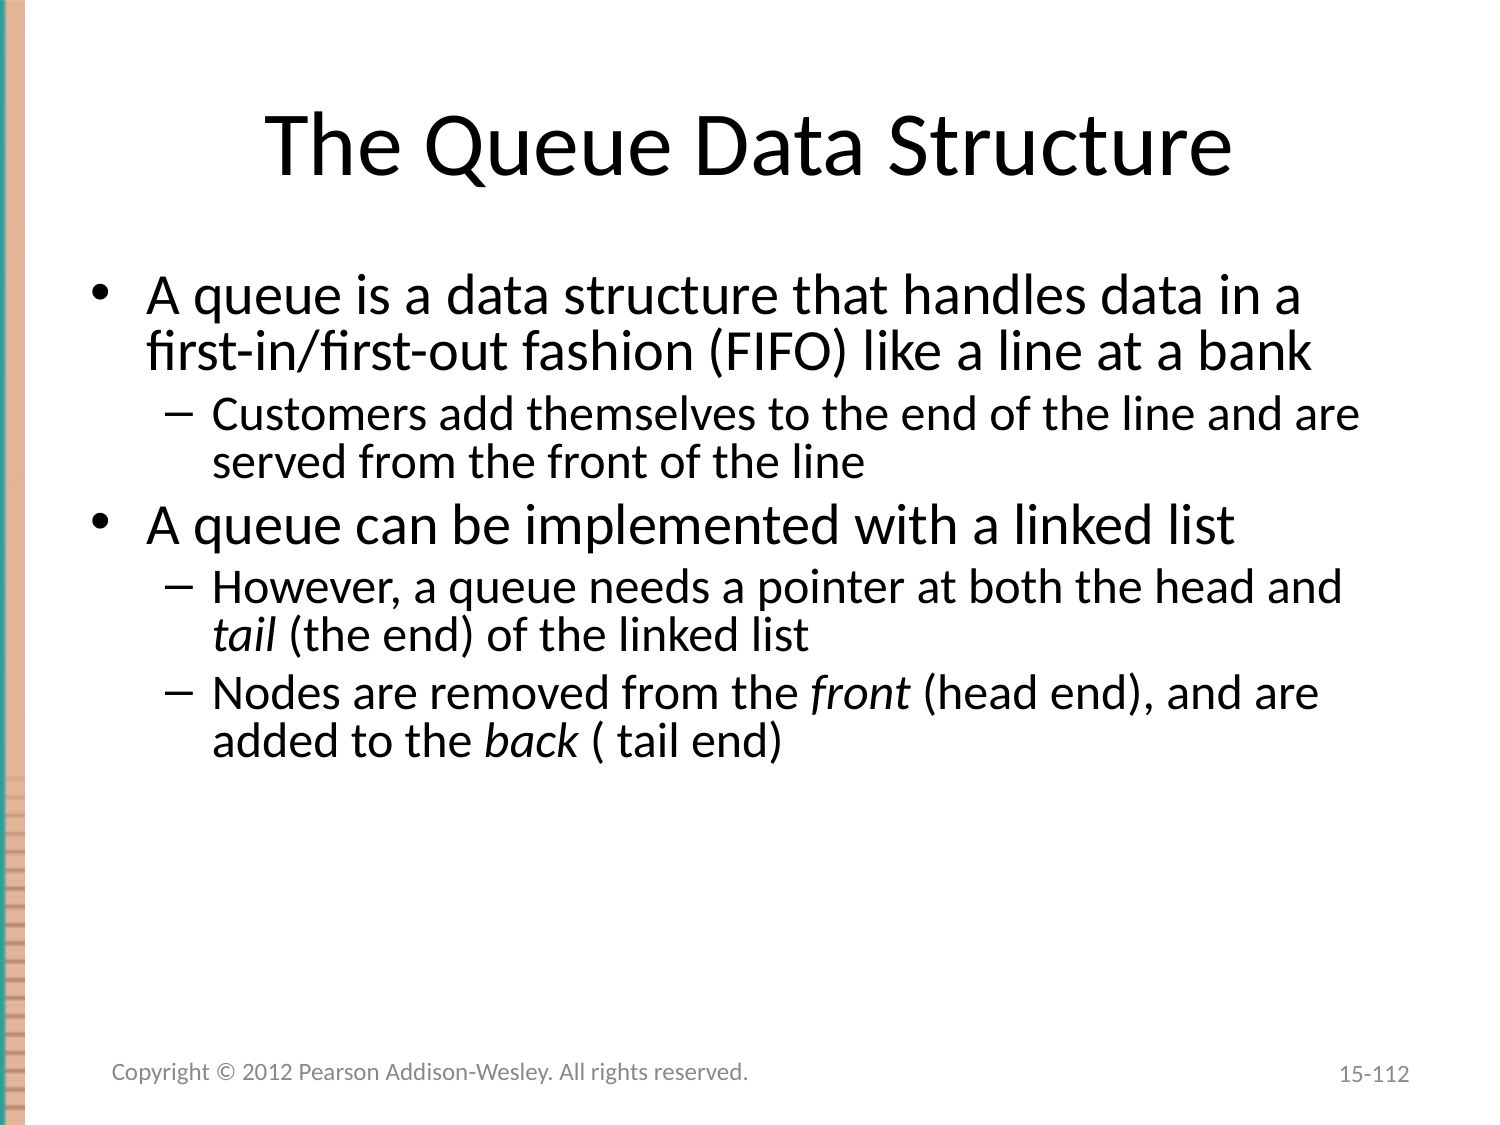

# The Queue Data Structure
A queue is a data structure that handles data in a first-in/first-out fashion (FIFO) like a line at a bank
Customers add themselves to the end of the line and are served from the front of the line
A queue can be implemented with a linked list
However, a queue needs a pointer at both the head and tail (the end) of the linked list
Nodes are removed from the front (head end), and are added to the back ( tail end)
Copyright © 2012 Pearson Addison-Wesley. All rights reserved.
15-112